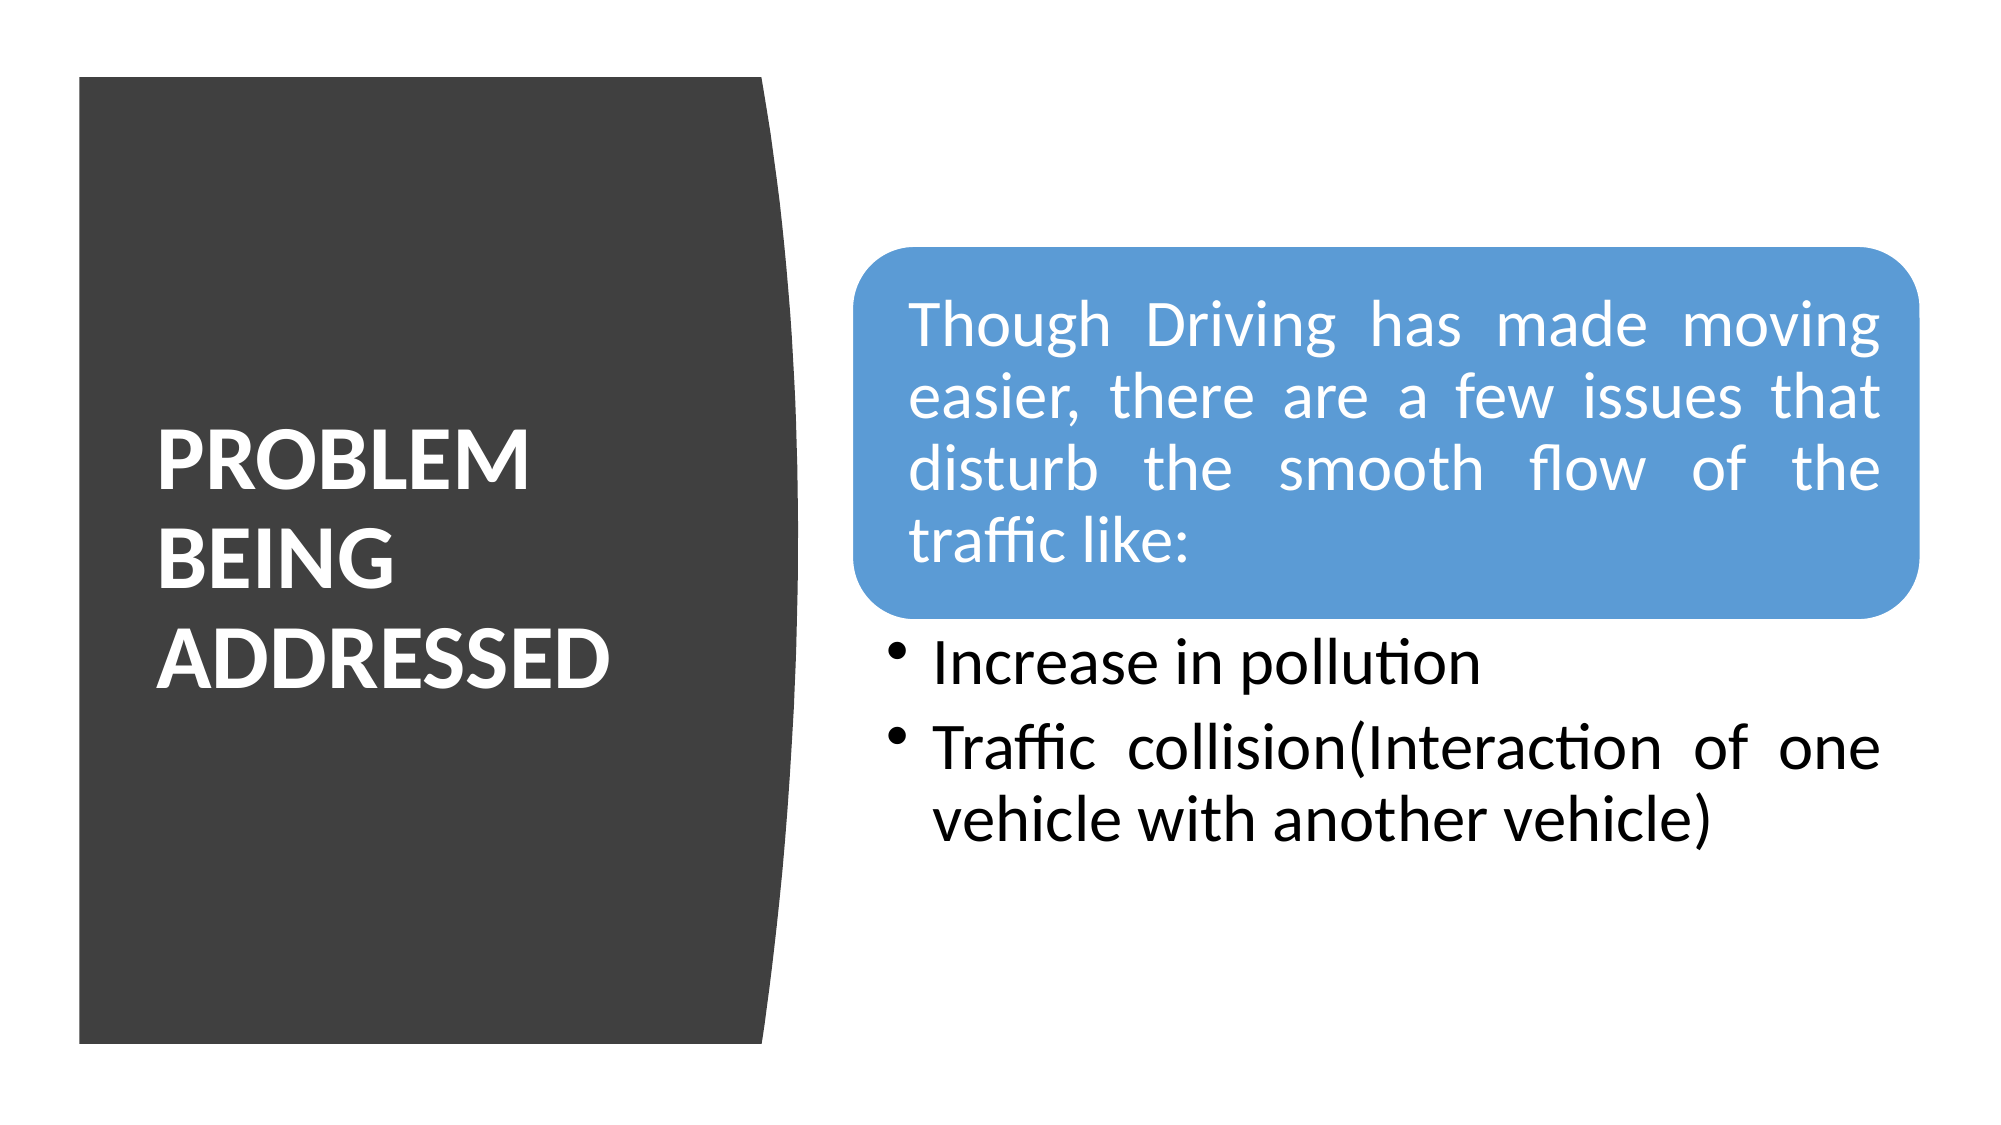

Though Driving has made moving easier, there are a few issues that disturb the smooth flow of the traffic like:
Increase in pollution
Traffic collision(Interaction of one vehicle with another vehicle)

# PROBLEM BEING ADDRESSED